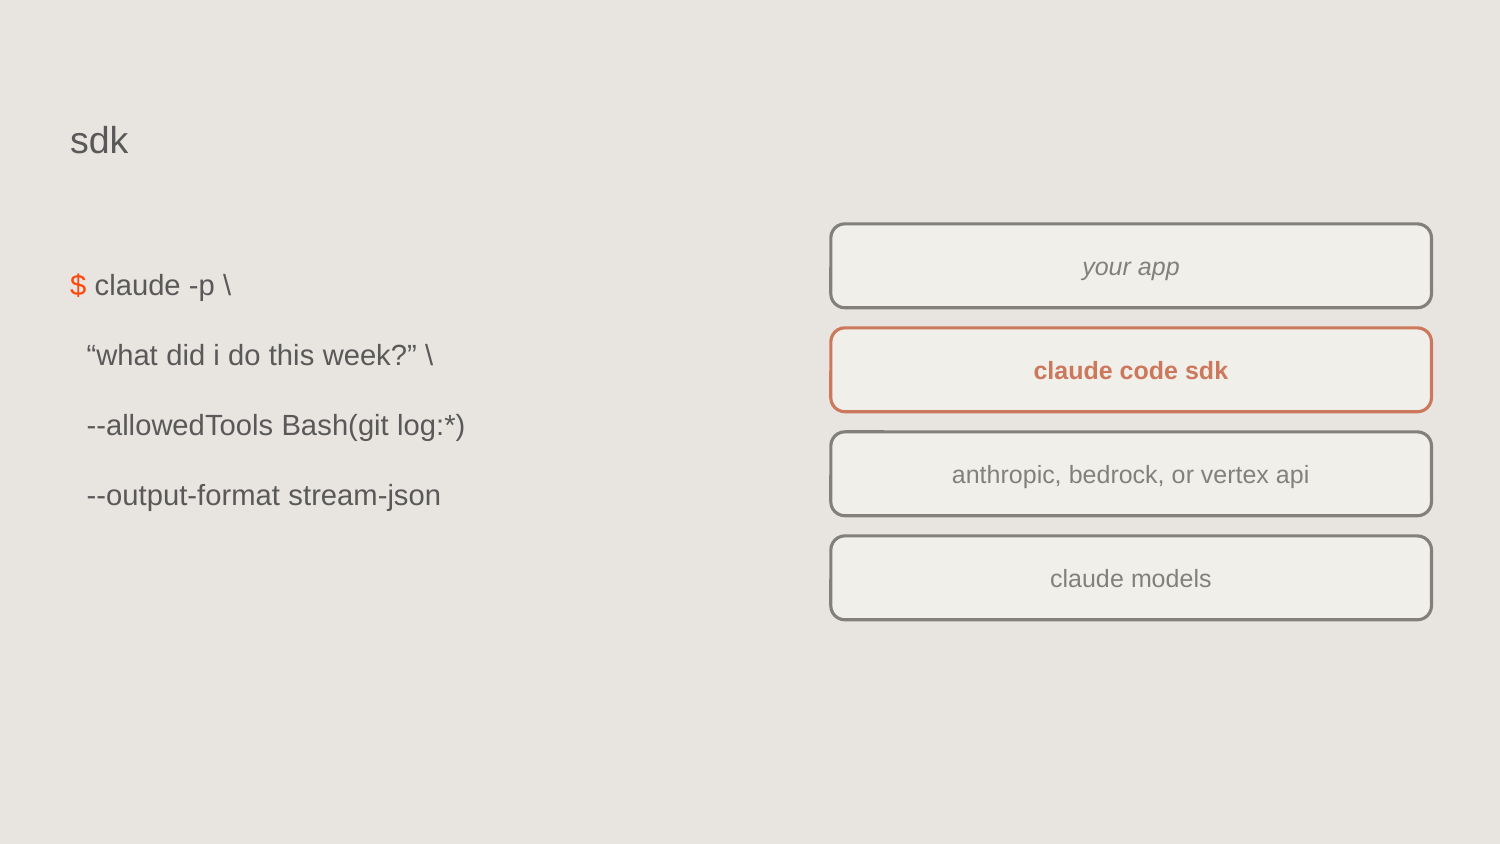

sdk

$ claude -p \
  “what did i do this week?” \
  --allowedTools Bash(git log:*)
  --output-format stream-json

your app
claude code sdk
anthropic, bedrock, or vertex api
claude models